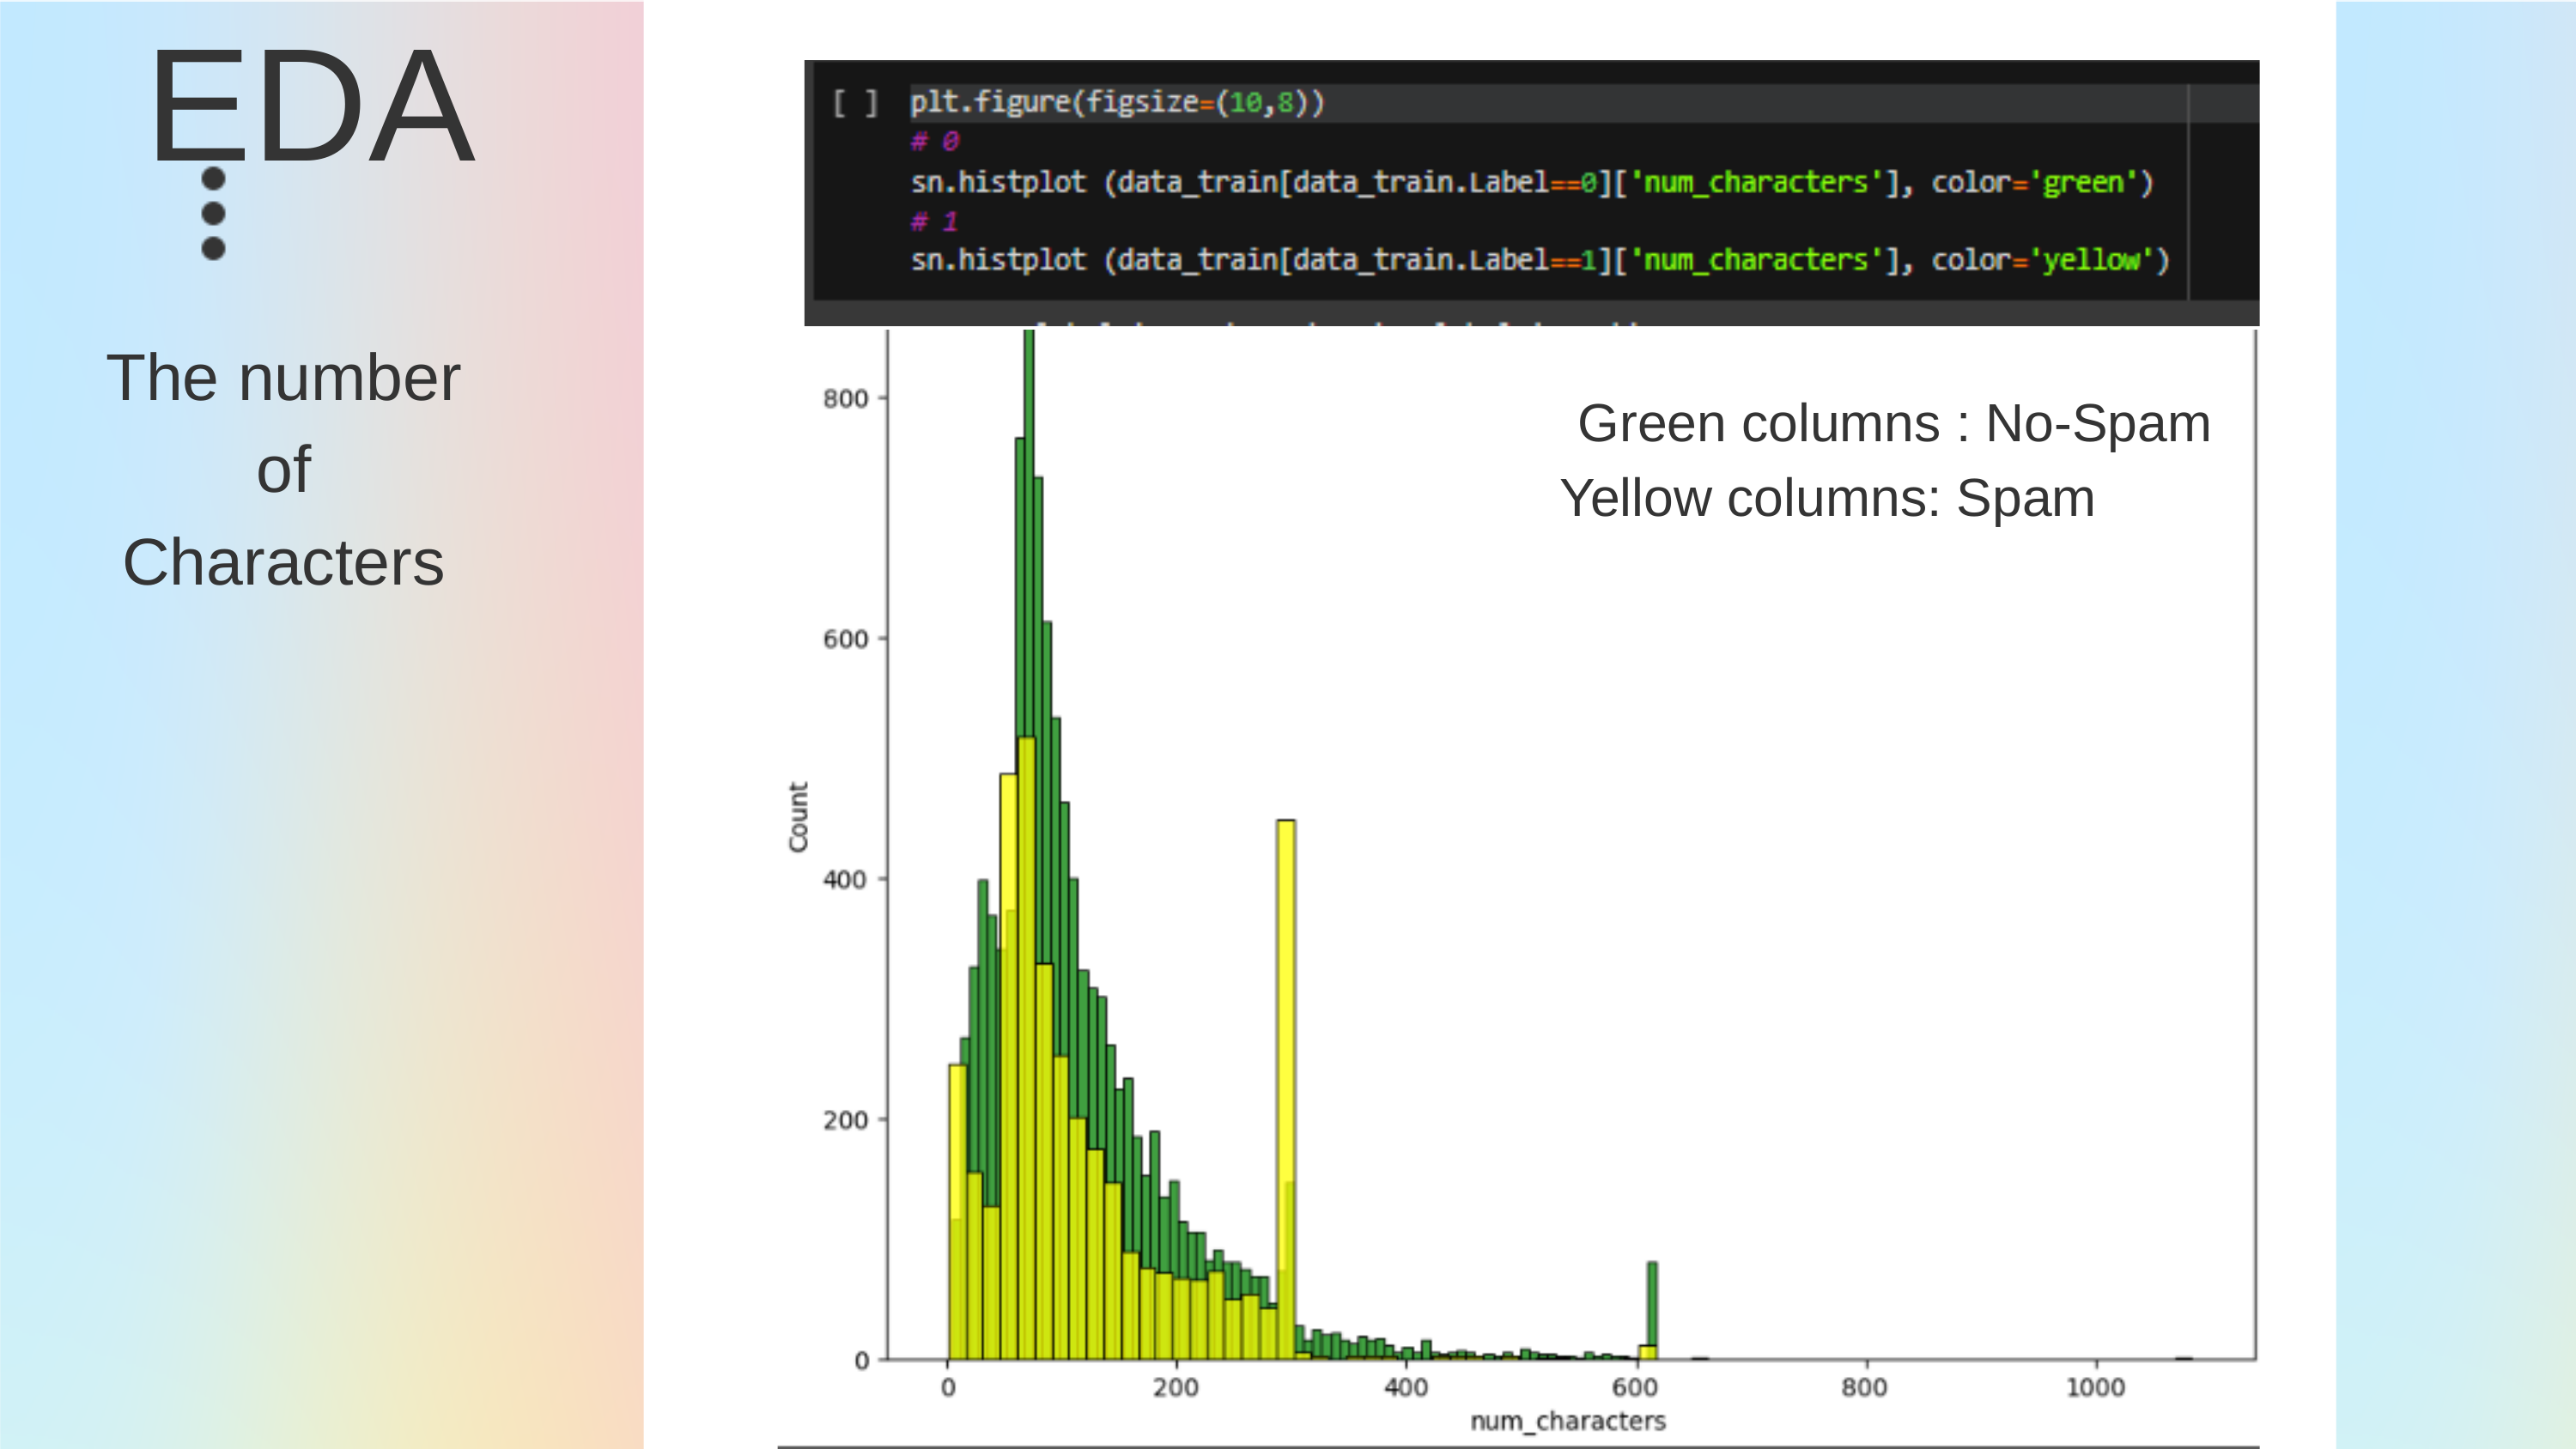

EDA

The number of Characters

Green columns : No-Spam
Yellow columns: Spam